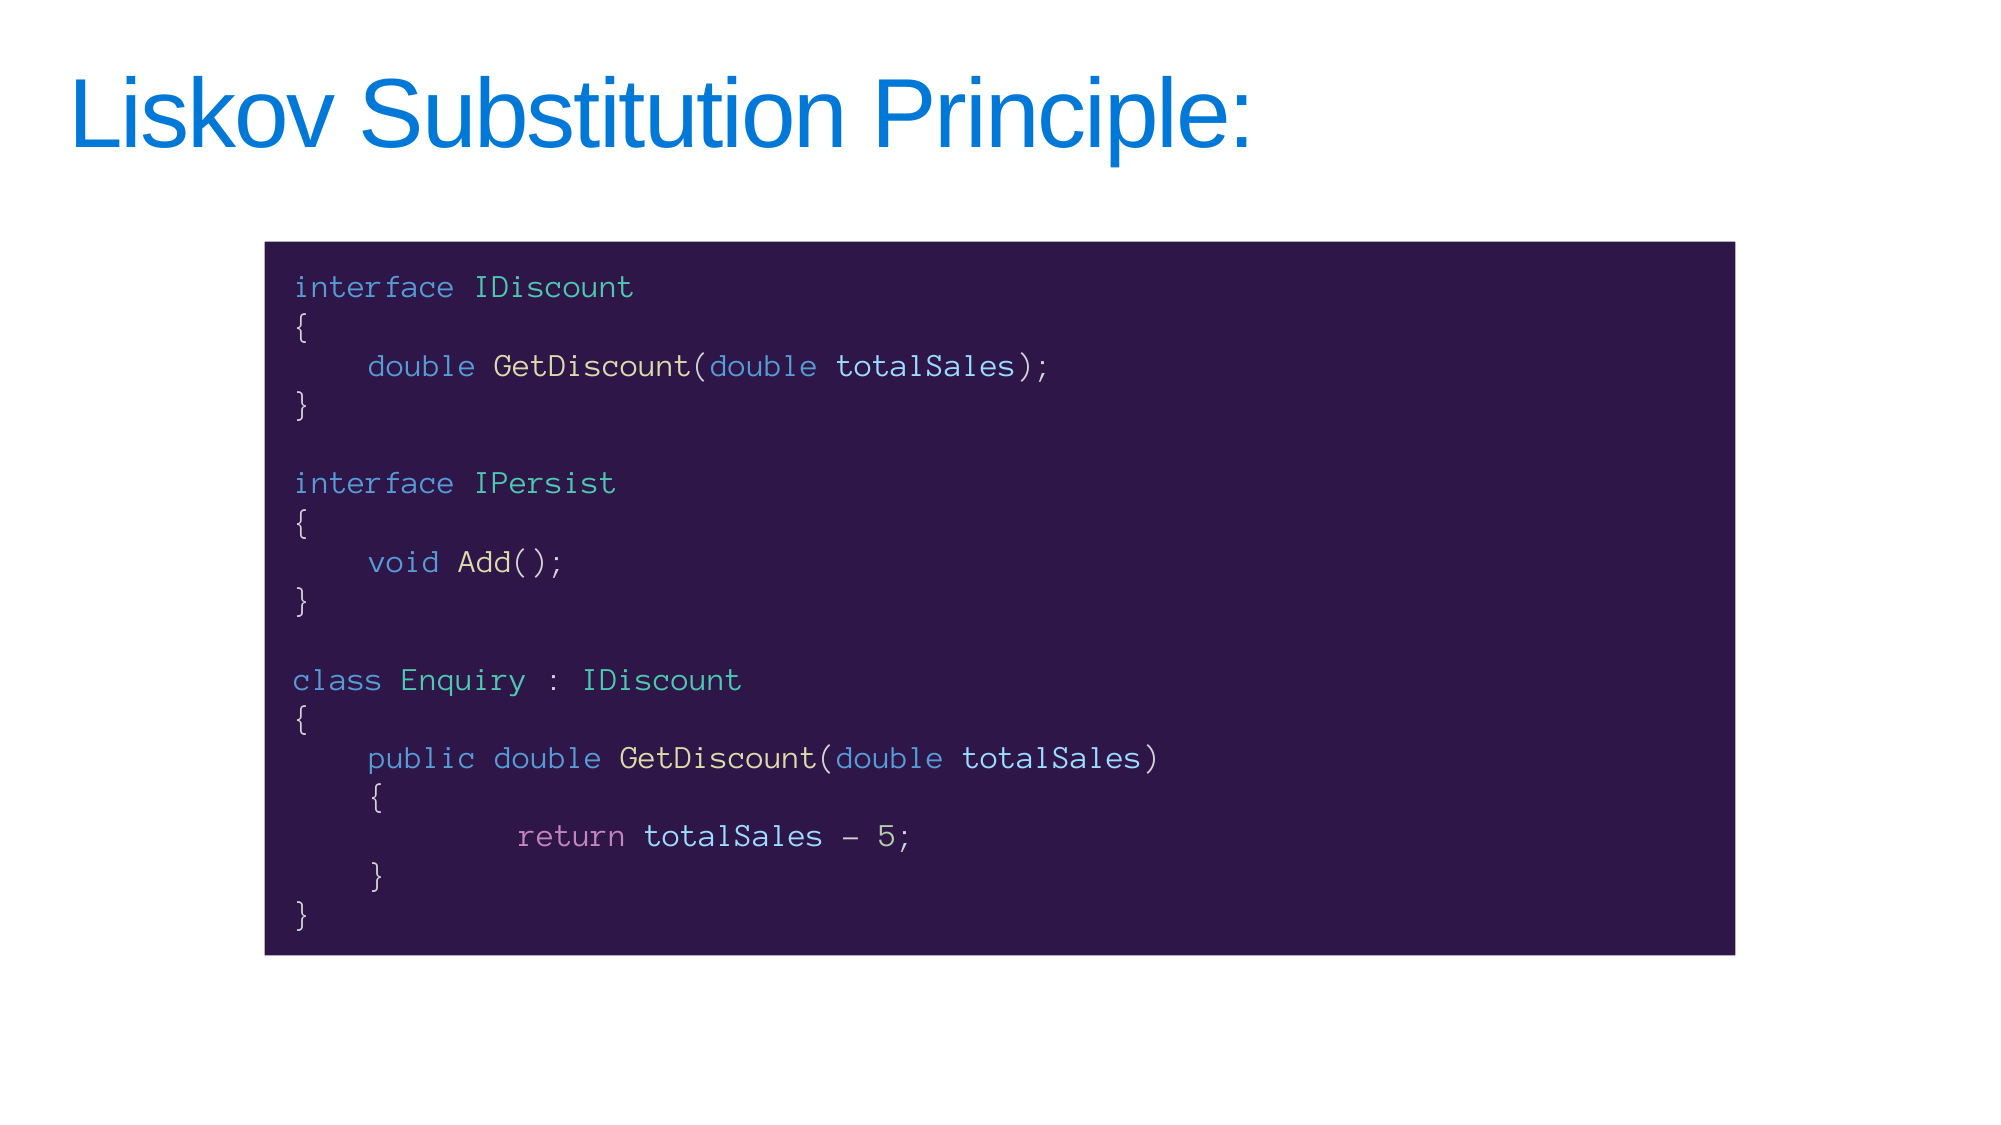

# Liskov Substitution Principle:
interface IDiscount
{
double GetDiscount(double totalSales);
}
interface IPersist
{
void Add();
}
class Enquiry : IDiscount
{
public double GetDiscount(double totalSales)
{
	return totalSales - 5;
}
}